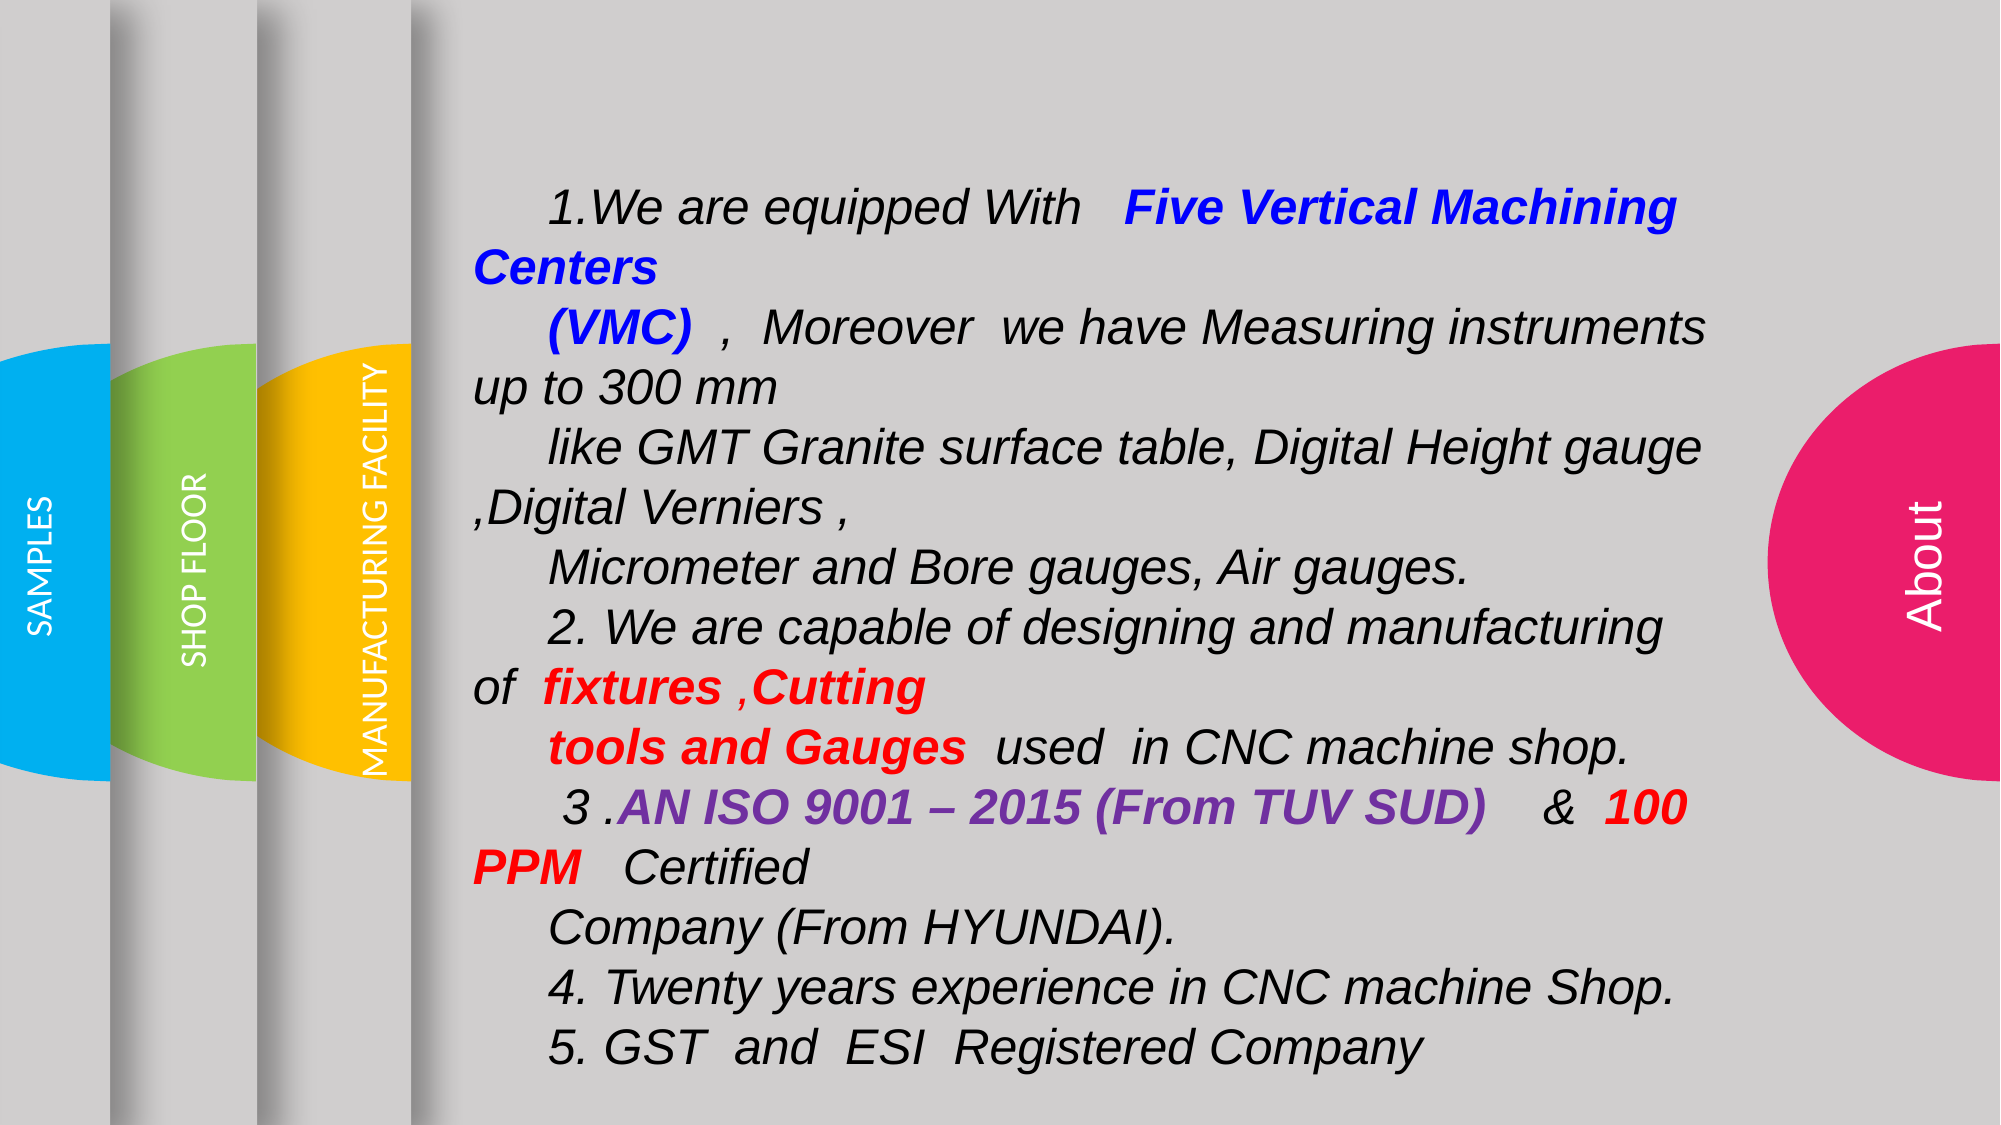

SAMPLES

CERTIFICATES AND AWARDS

SHOP FLOOR

About

MANUFACTURING FACILITY

1.We are equipped With   Five Vertical Machining Centers
(VMC)  ,  Moreover  we have Measuring instruments up to 300 mm
like GMT Granite surface table, Digital Height gauge ,Digital Verniers ,
Micrometer and Bore gauges, Air gauges.
2. We are capable of designing and manufacturing of  fixtures ,Cutting
tools and Gauges  used  in CNC machine shop.
 3 .AN ISO 9001 – 2015 (From TUV SUD)    &  100 PPM   Certified
Company (From HYUNDAI).
4. Twenty years experience in CNC machine Shop.
5. GST  and  ESI  Registered Company